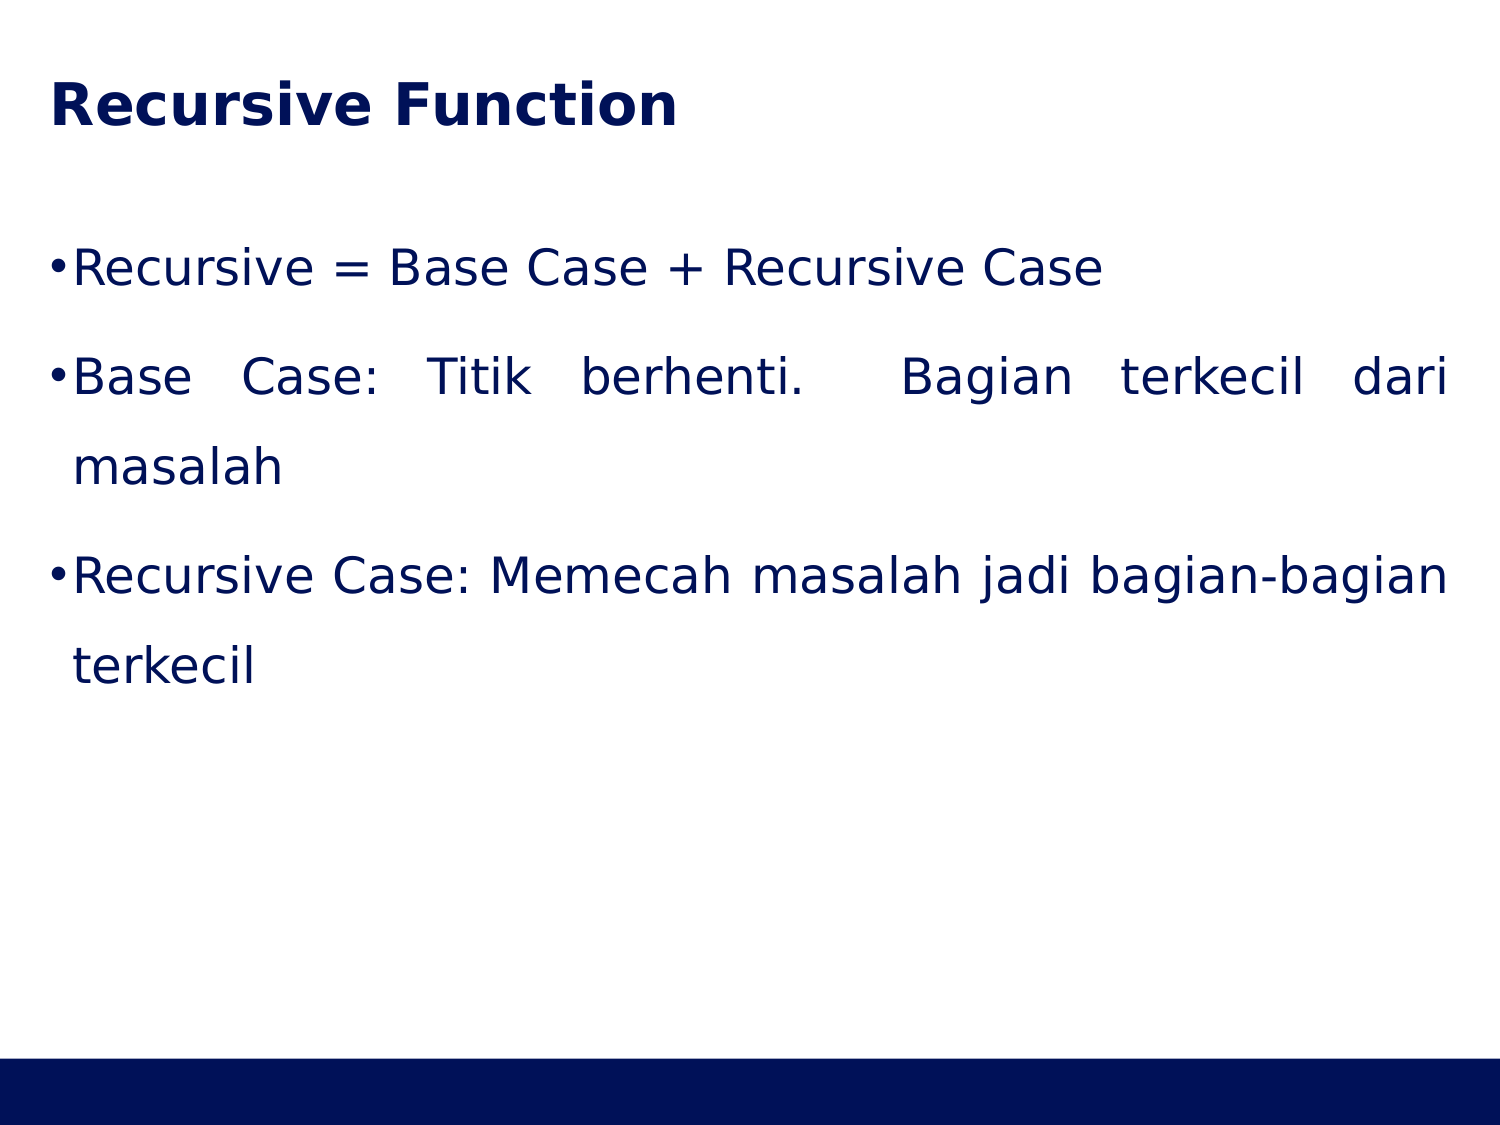

# Recursive Function
Recursive = Base Case + Recursive Case
Base Case: Titik berhenti.  Bagian terkecil dari masalah
Recursive Case: Memecah masalah jadi bagian-bagian terkecil